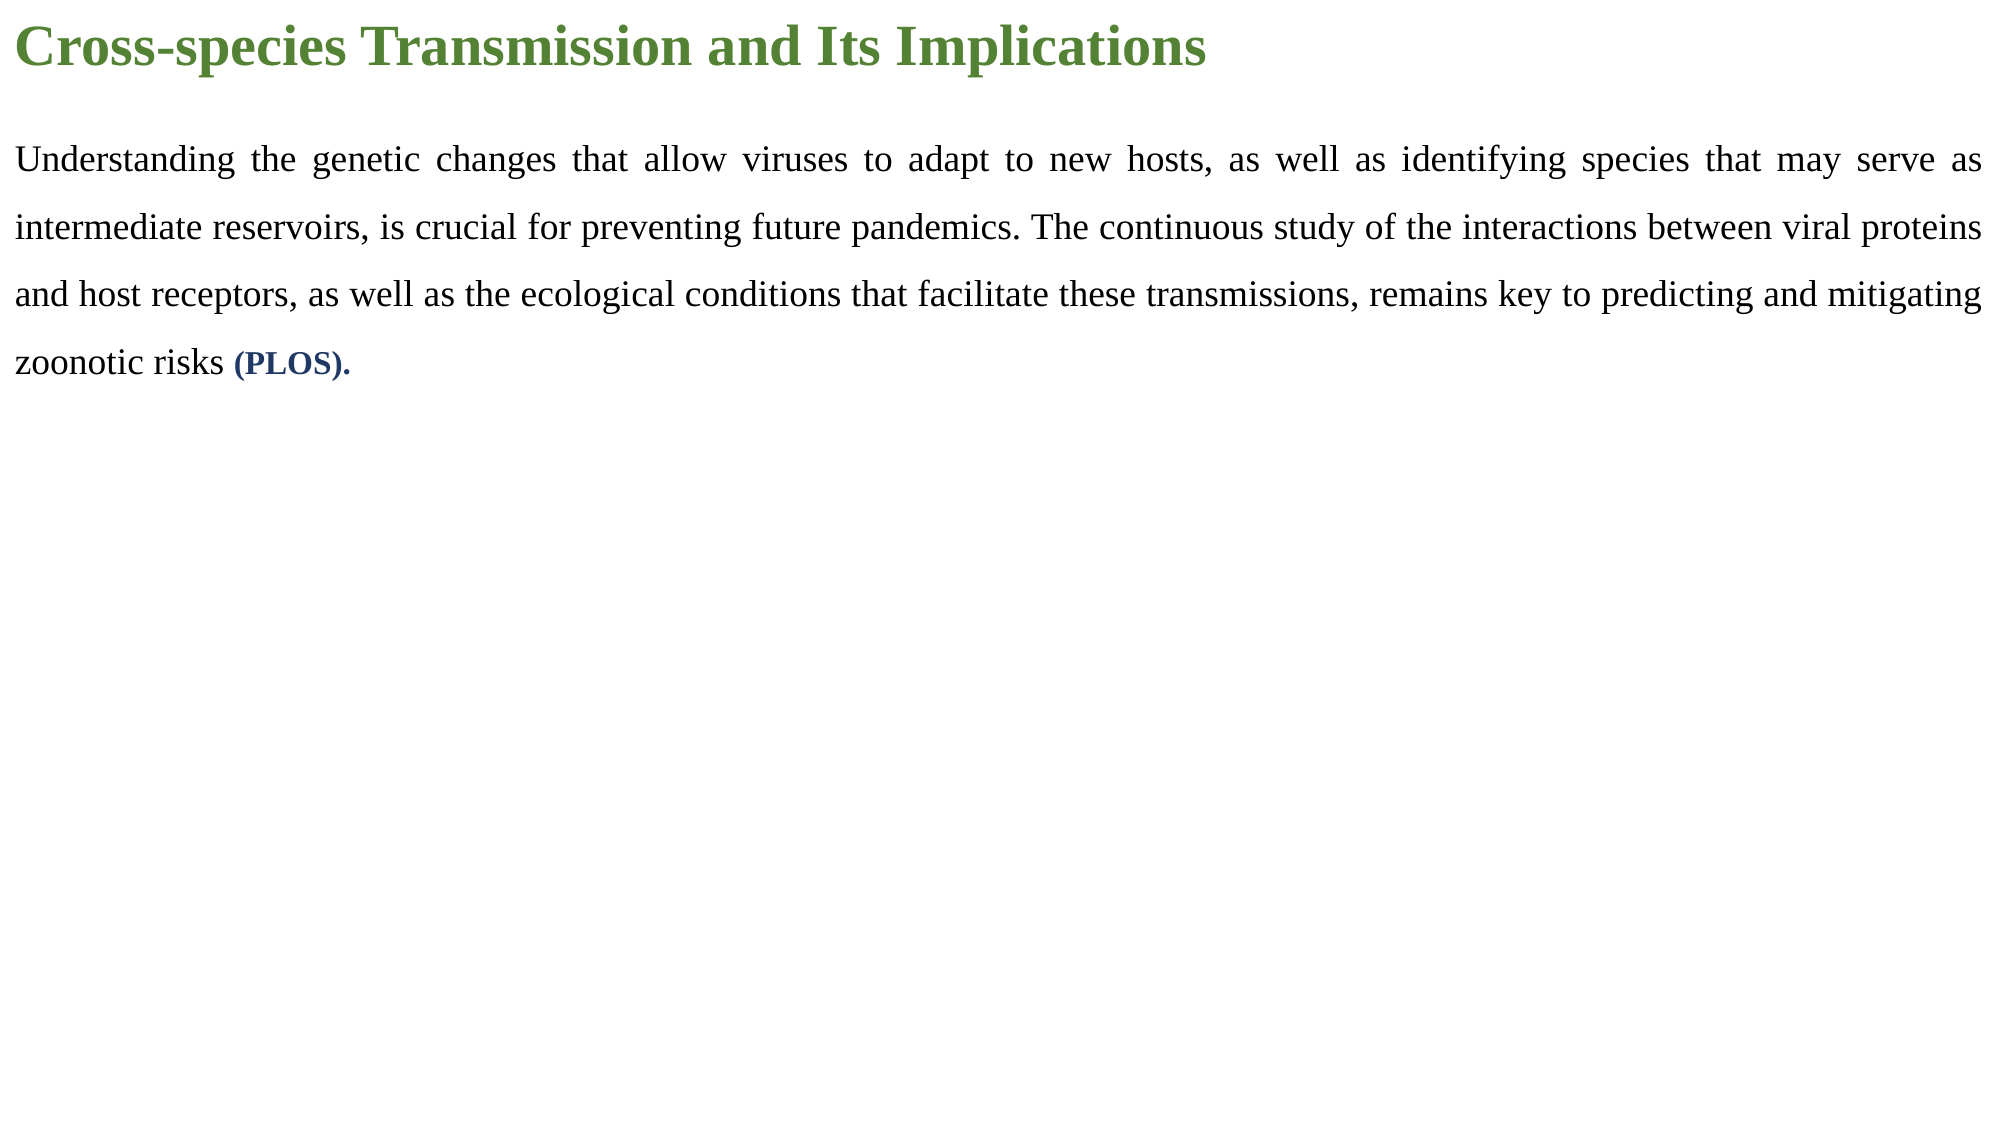

Cross-species Transmission and Its Implications
Understanding the genetic changes that allow viruses to adapt to new hosts, as well as identifying species that may serve as intermediate reservoirs, is crucial for preventing future pandemics. The continuous study of the interactions between viral proteins and host receptors, as well as the ecological conditions that facilitate these transmissions, remains key to predicting and mitigating zoonotic risks​ (PLOS).